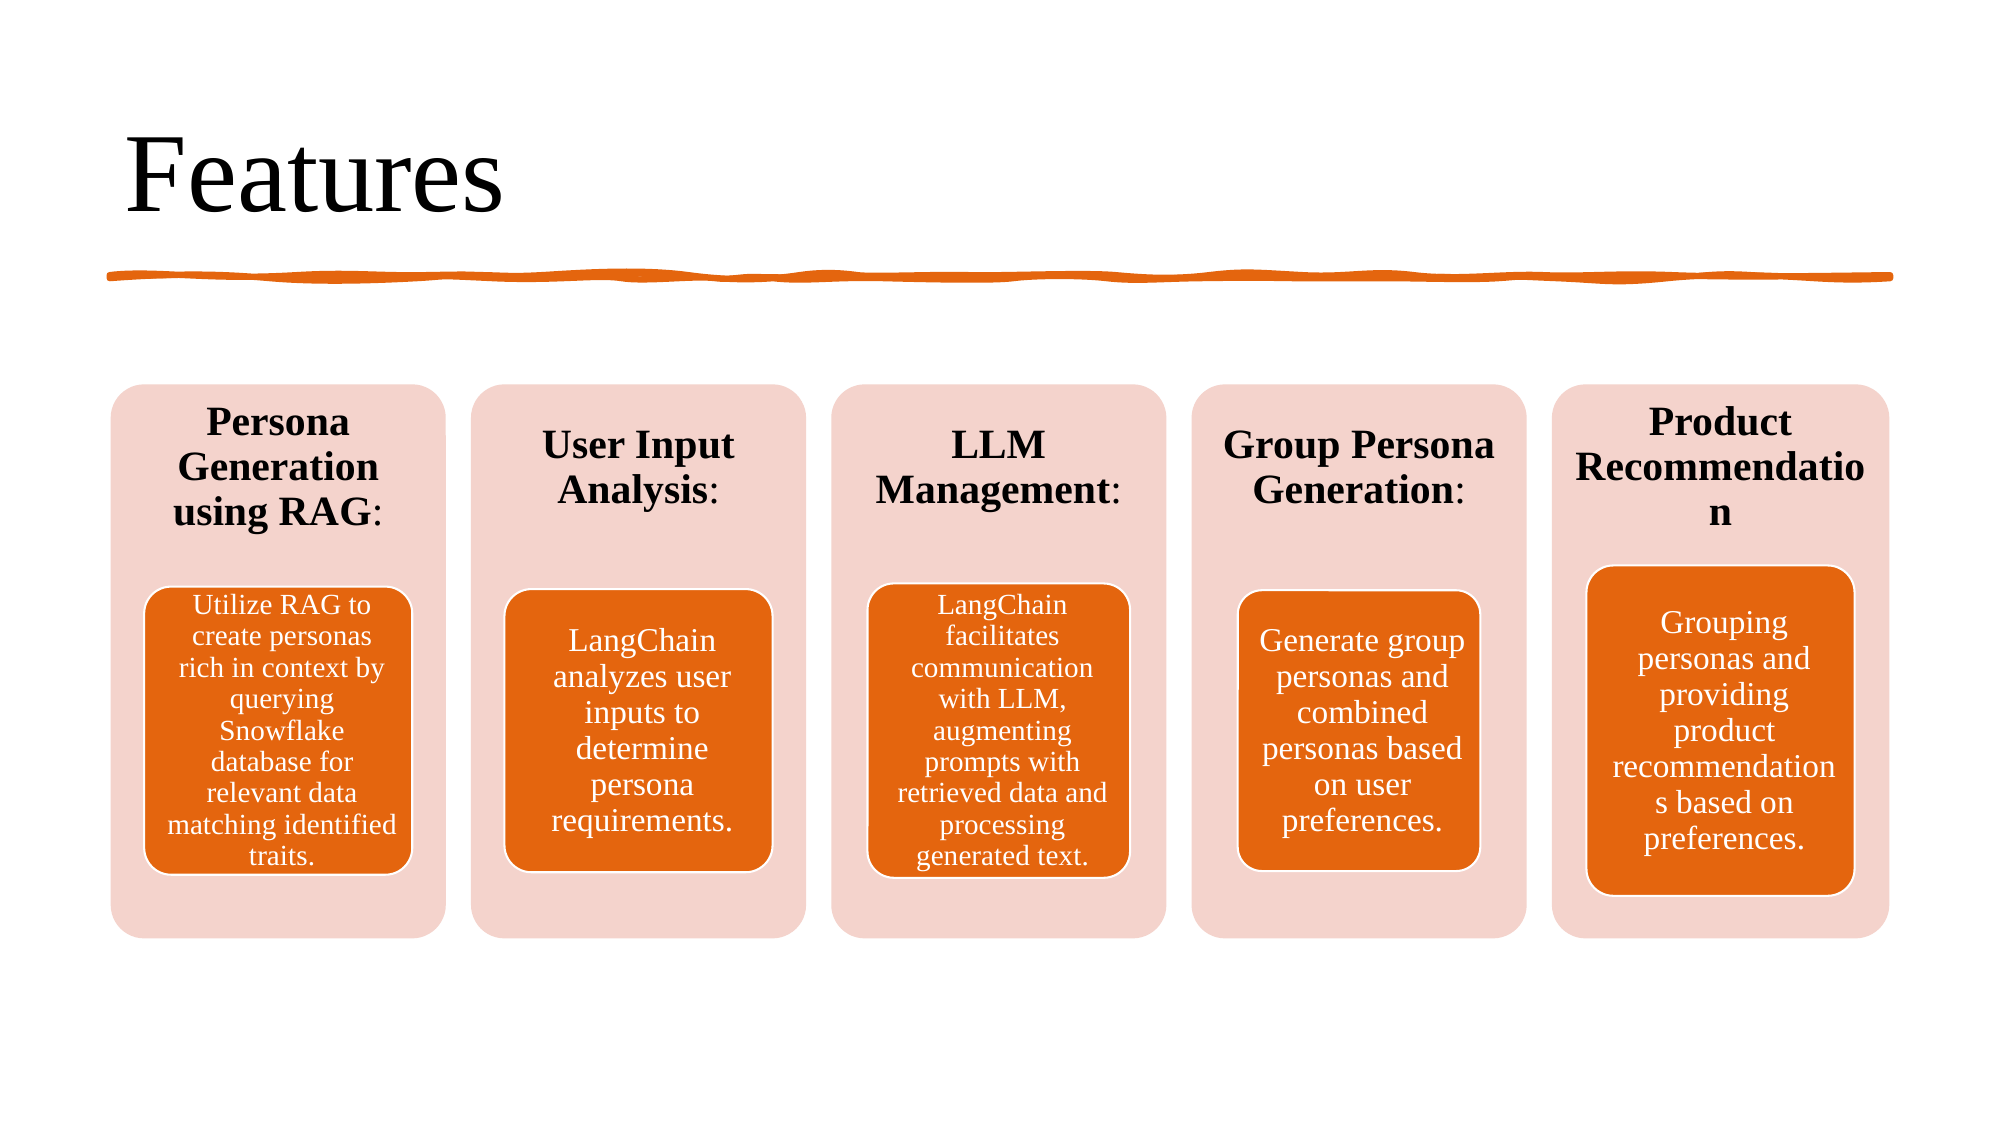

# Features

Persona Generation using RAG:
Utilize RAG to create personas rich in context by querying Snowflake database for relevant data matching identified traits.
User Input Analysis:
LangChain analyzes user inputs to determine persona requirements.
LLM Management:
LangChain facilitates communication with LLM, augmenting prompts with retrieved data and processing generated text.
Group Persona Generation:
Generate group personas and combined personas based on user preferences.
Product Recommendation
Grouping personas and providing product recommendations based on preferences.